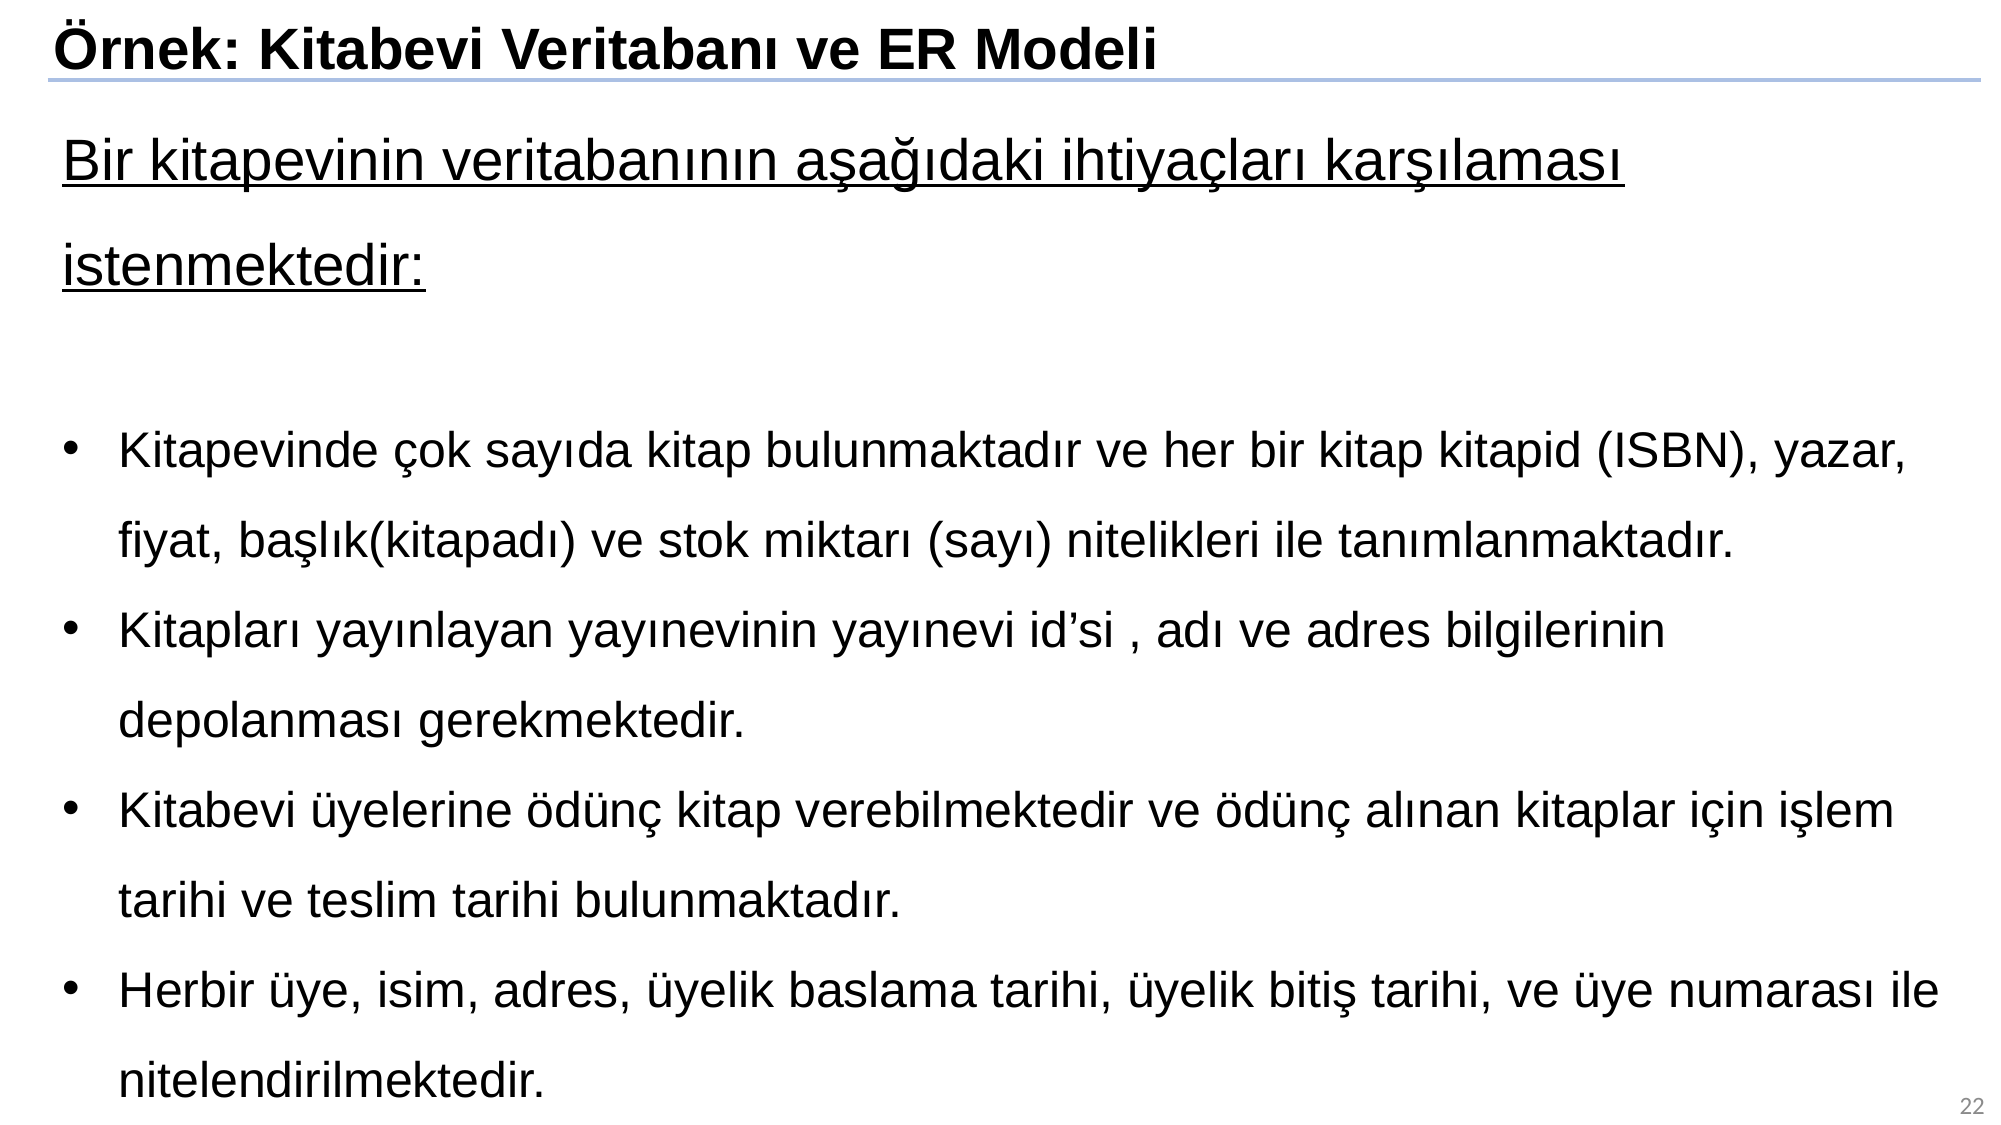

Örnek: Kitabevi Veritabanı ve ER Modeli
Bir kitapevinin veritabanının aşağıdaki ihtiyaçları karşılaması istenmektedir:

Kitapevinde çok sayıda kitap bulunmaktadır ve her bir kitap kitapid (ISBN), yazar, fiyat, başlık(kitapadı) ve stok miktarı (sayı) nitelikleri ile tanımlanmaktadır.
Kitapları yayınlayan yayınevinin yayınevi id’si , adı ve adres bilgilerinin depolanması gerekmektedir.
Kitabevi üyelerine ödünç kitap verebilmektedir ve ödünç alınan kitaplar için işlem tarihi ve teslim tarihi bulunmaktadır.
Herbir üye, isim, adres, üyelik baslama tarihi, üyelik bitiş tarihi, ve üye numarası ile nitelendirilmektedir.

22